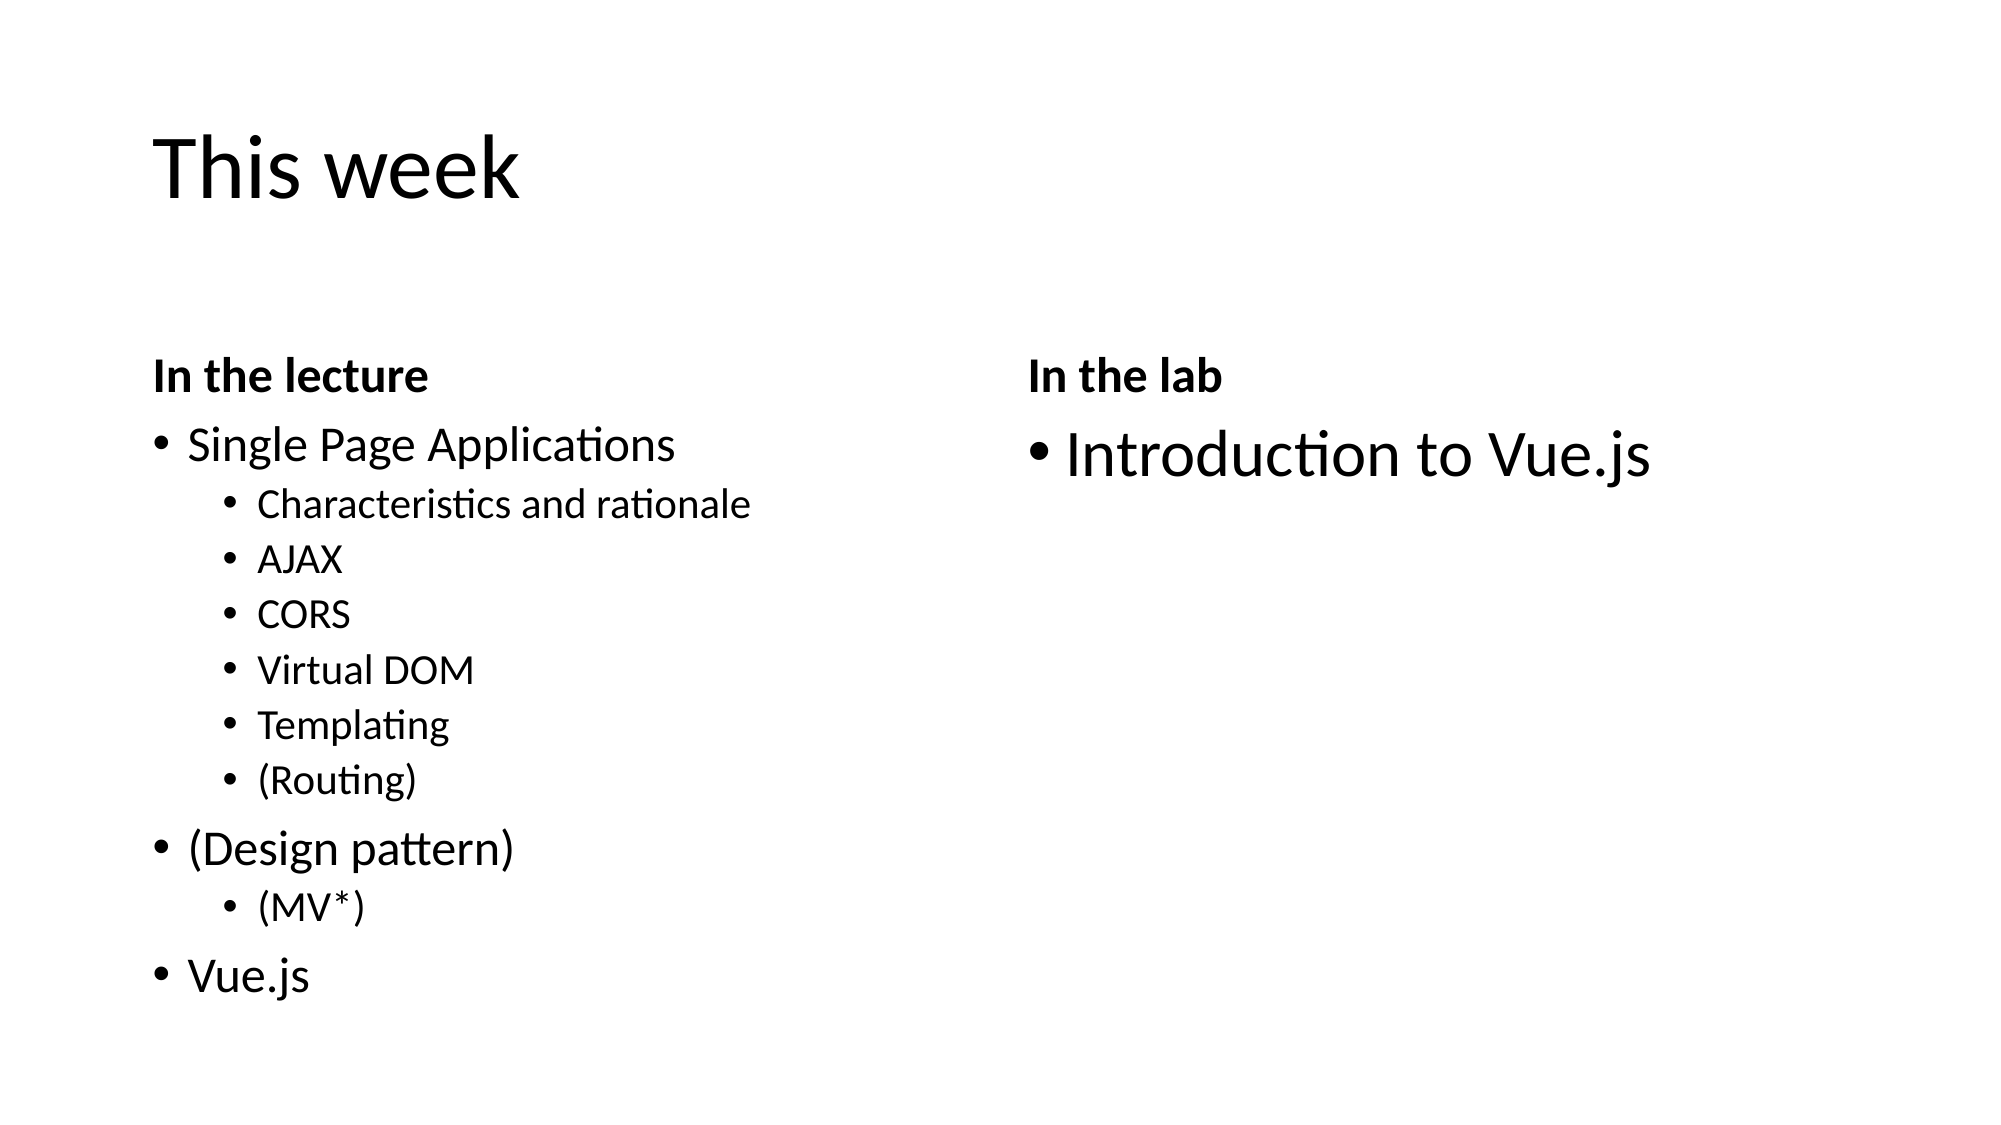

# This week
In the lecture
In the lab
Single Page Applications
Characteristics and rationale
AJAX
CORS
Virtual DOM
Templating
(Routing)
(Design pattern)
(MV*)
Vue.js
Introduction to Vue.js